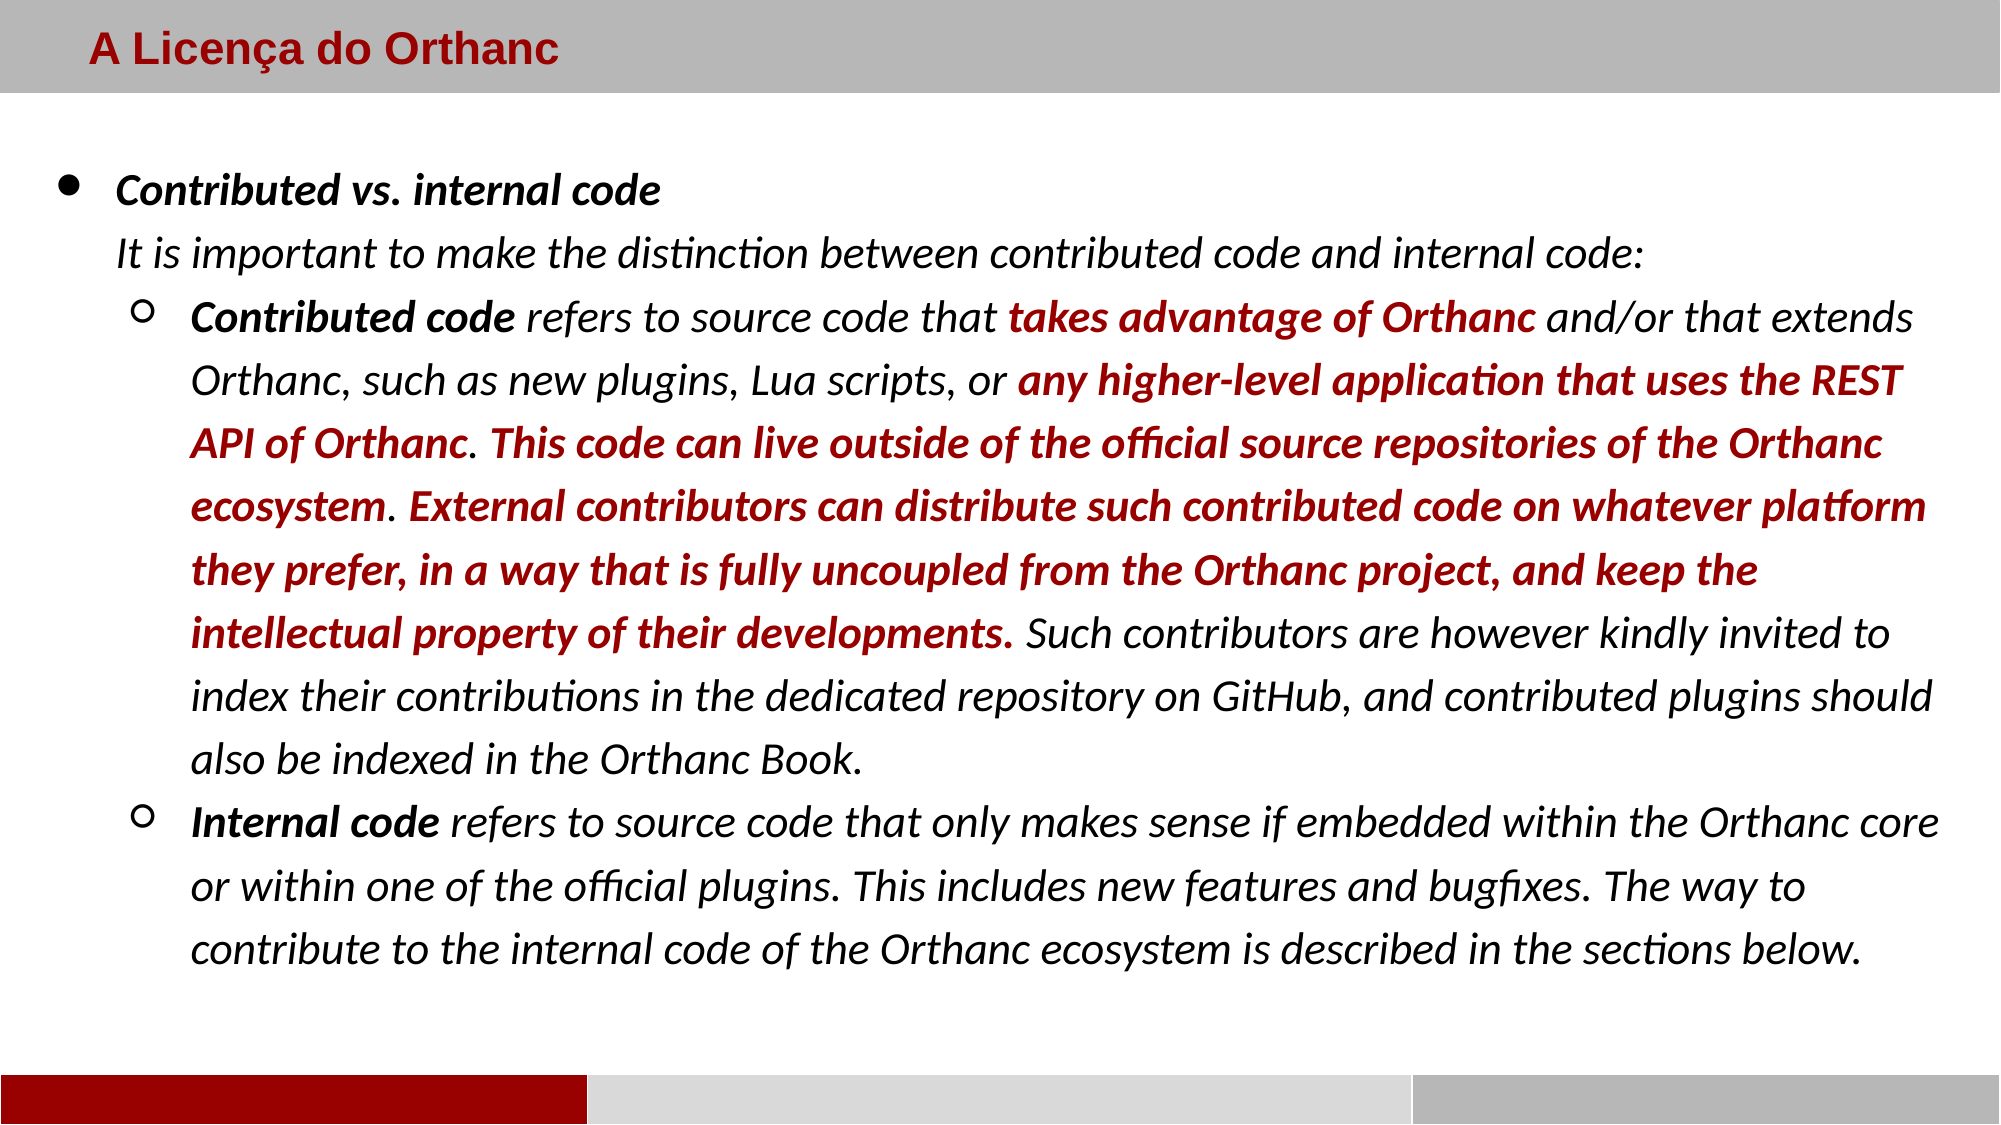

A Licença do Orthanc
Contributed vs. internal code
It is important to make the distinction between contributed code and internal code:
Contributed code refers to source code that takes advantage of Orthanc and/or that extends Orthanc, such as new plugins, Lua scripts, or any higher-level application that uses the REST API of Orthanc. This code can live outside of the official source repositories of the Orthanc ecosystem. External contributors can distribute such contributed code on whatever platform they prefer, in a way that is fully uncoupled from the Orthanc project, and keep the intellectual property of their developments. Such contributors are however kindly invited to index their contributions in the dedicated repository on GitHub, and contributed plugins should also be indexed in the Orthanc Book.
Internal code refers to source code that only makes sense if embedded within the Orthanc core or within one of the official plugins. This includes new features and bugfixes. The way to contribute to the internal code of the Orthanc ecosystem is described in the sections below.